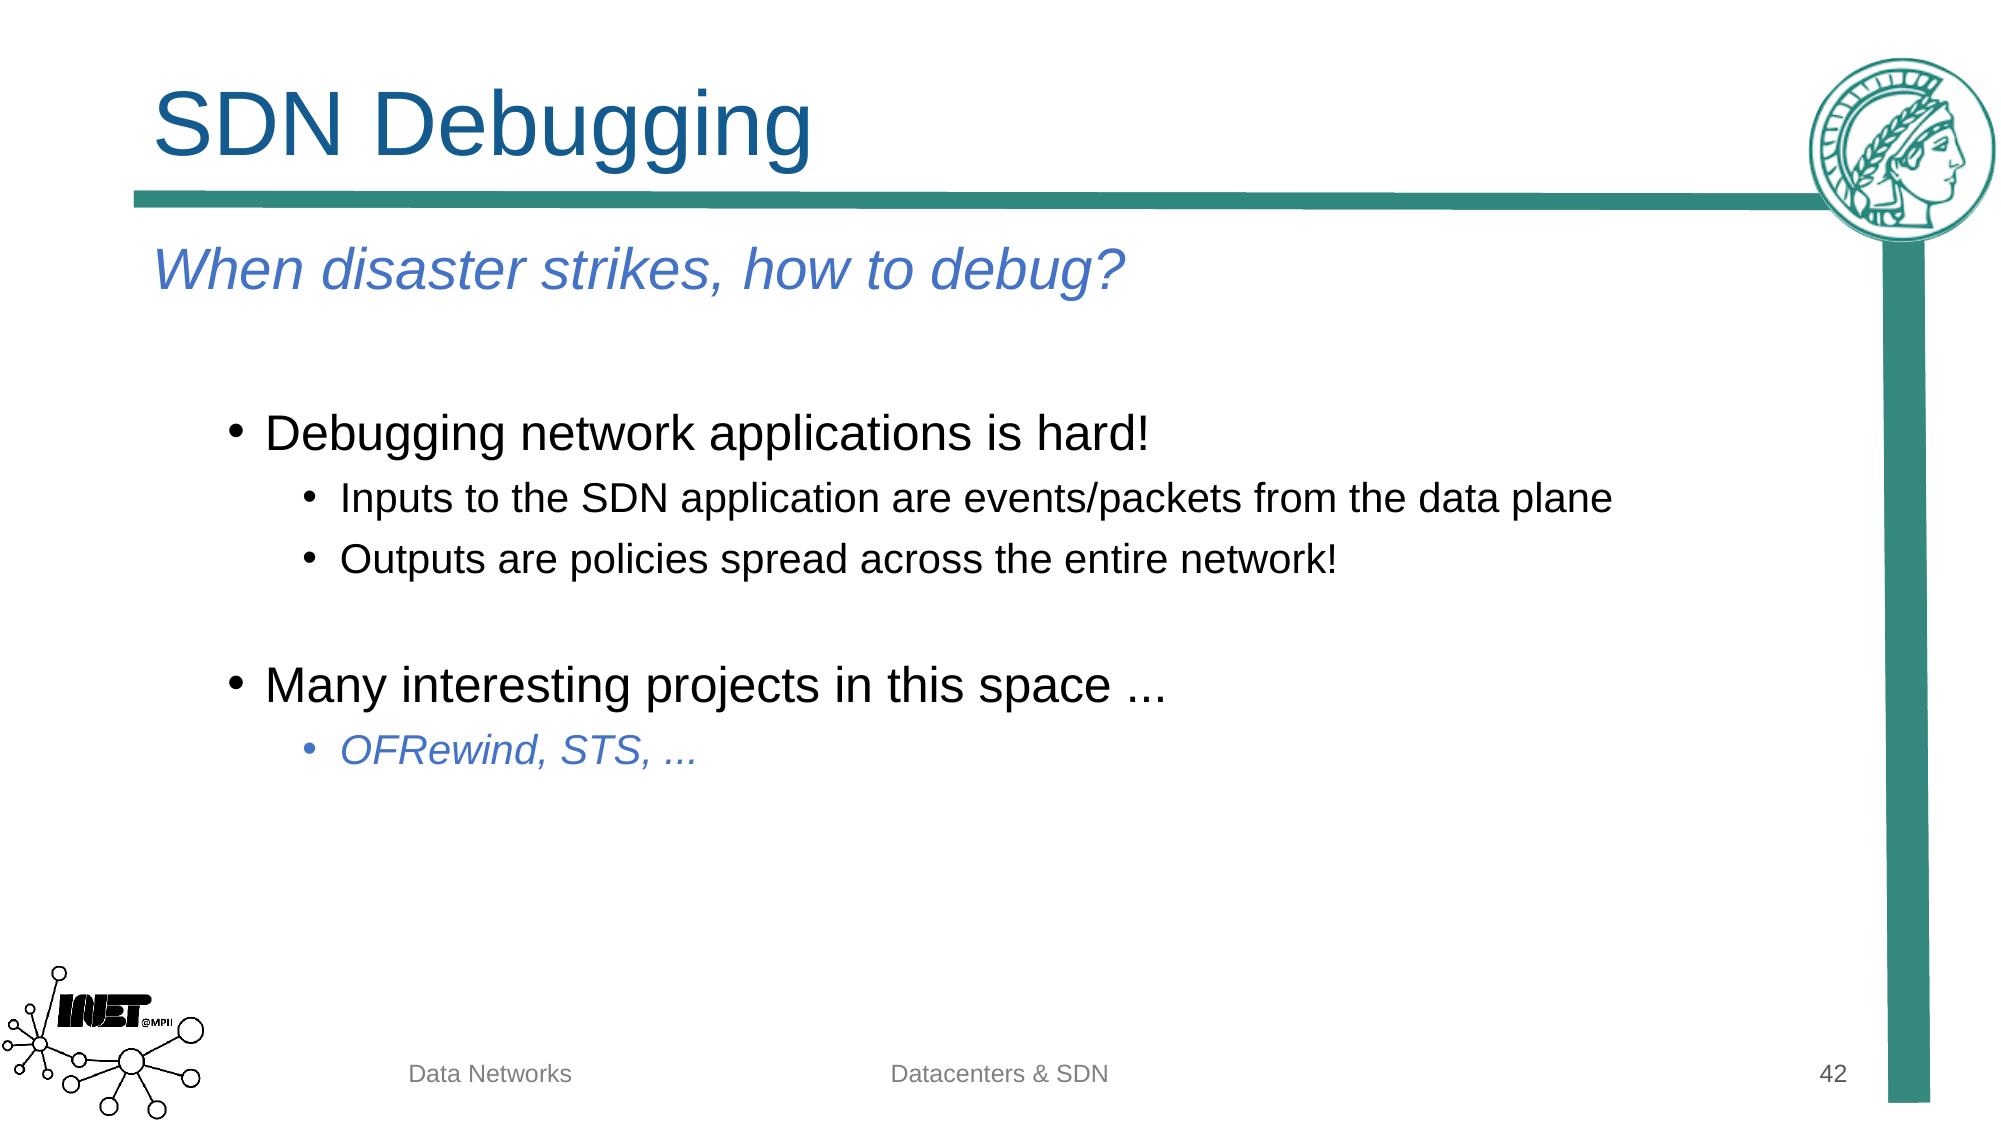

# SDN Debugging
When disaster strikes, how to debug?

Debugging network applications is hard!
Inputs to the SDN application are events/packets from the data plane
Outputs are policies spread across the entire network!

Many interesting projects in this space ...
OFRewind, STS, ...
Data Networks
Datacenters & SDN
42